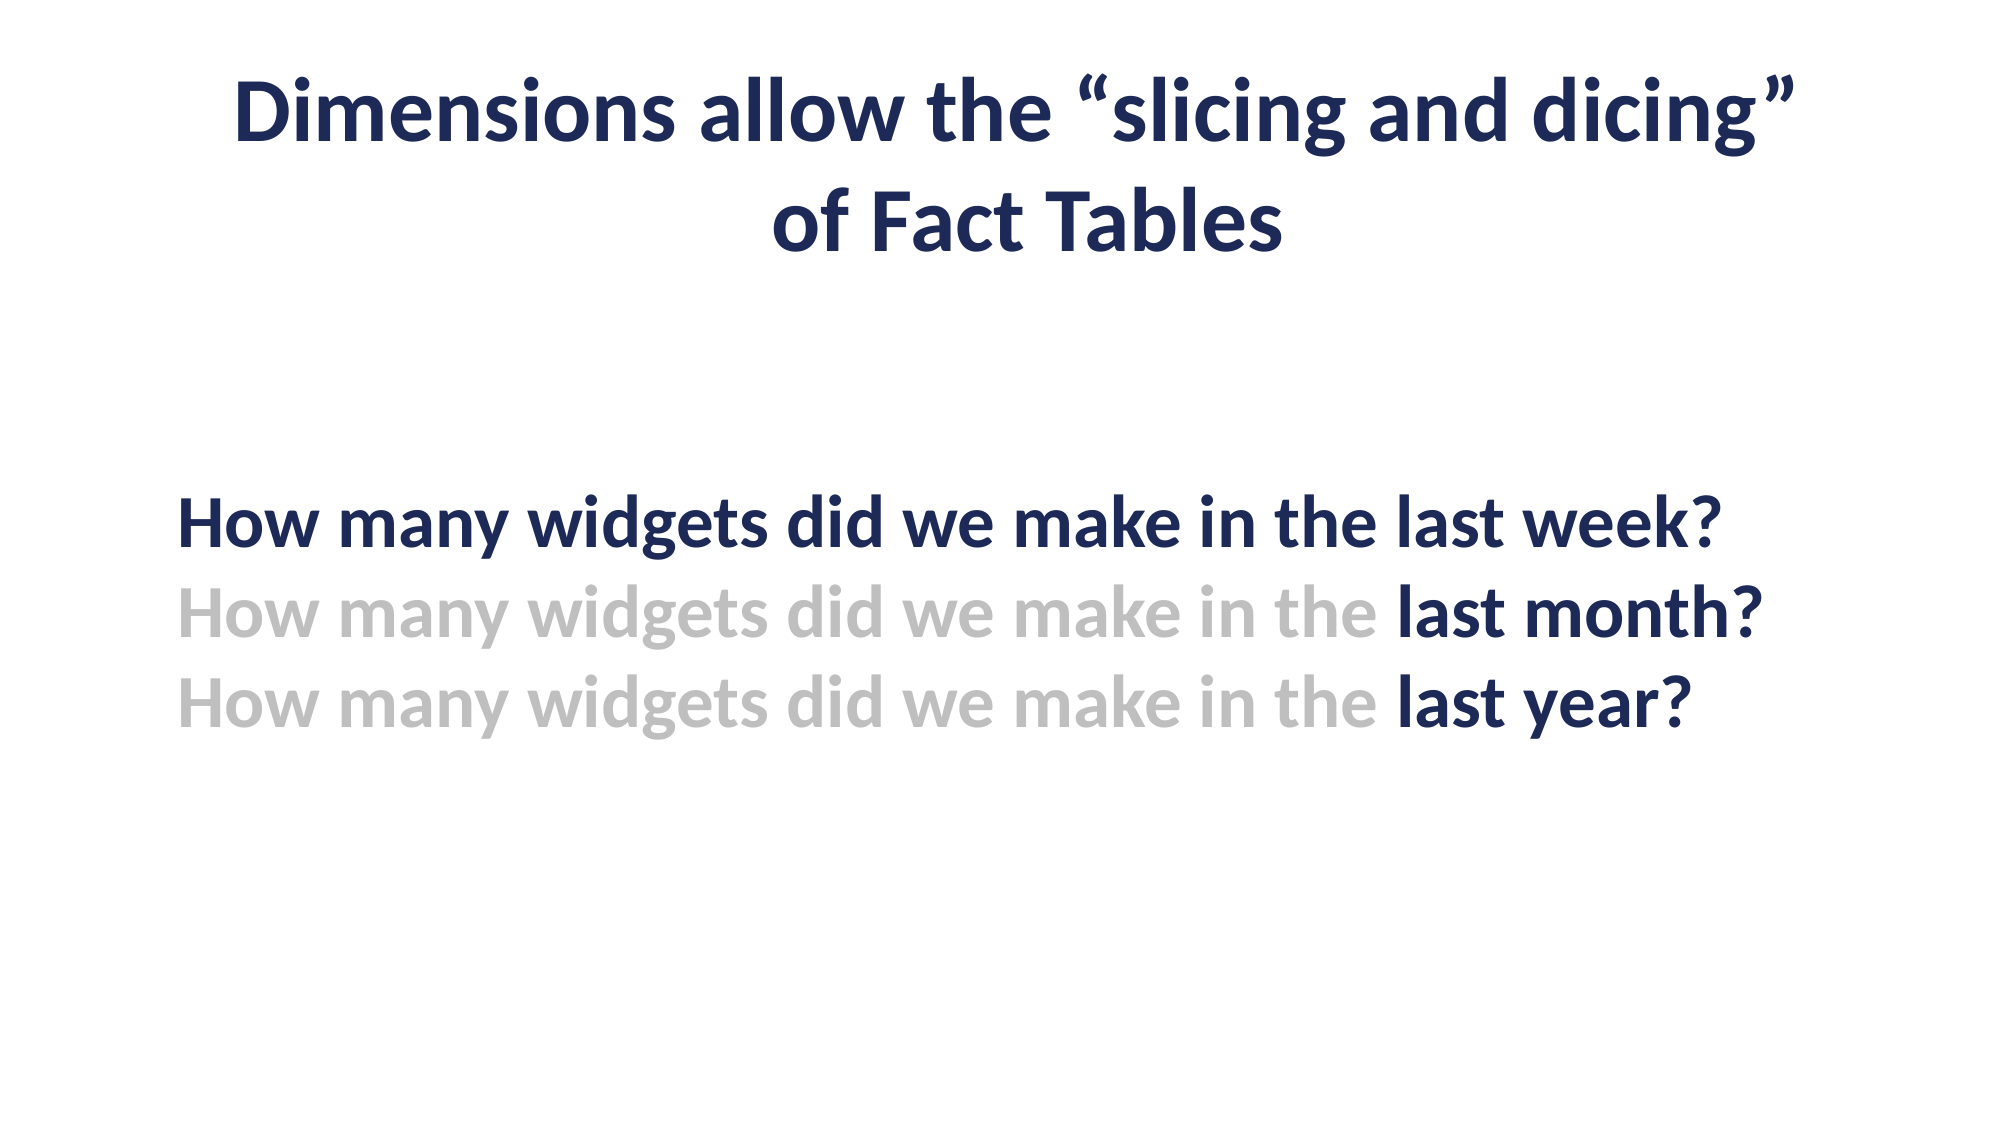

Dimensions allow the “slicing and dicing”
 of Fact Tables
How many widgets did we make in the last week?
How many widgets did we make in the last month?
How many widgets did we make in the last year?